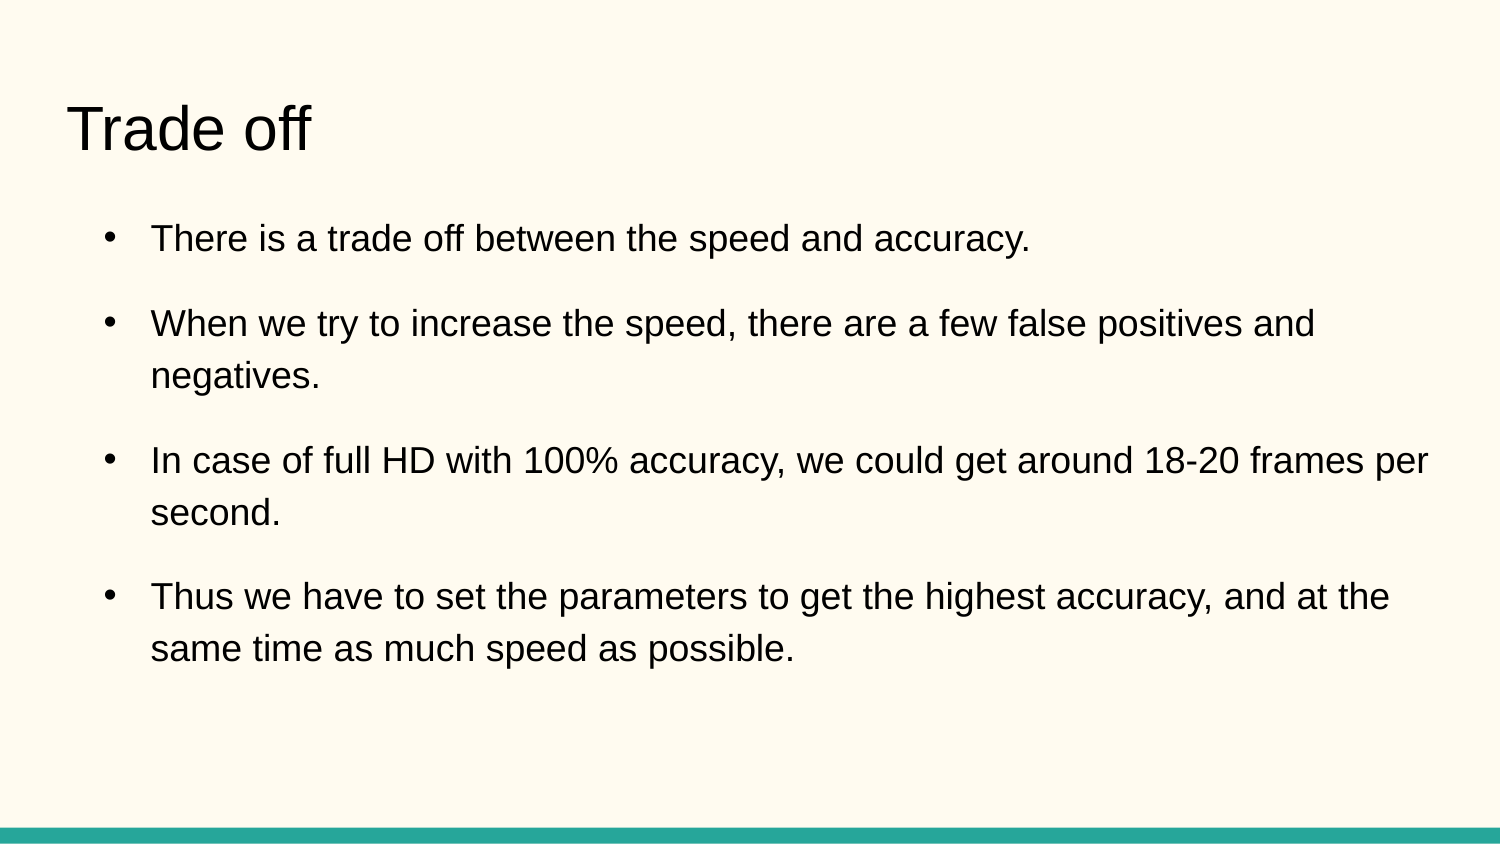

# Trade off
There is a trade off between the speed and accuracy.
When we try to increase the speed, there are a few false positives and negatives.
In case of full HD with 100% accuracy, we could get around 18-20 frames per second.
Thus we have to set the parameters to get the highest accuracy, and at the same time as much speed as possible.